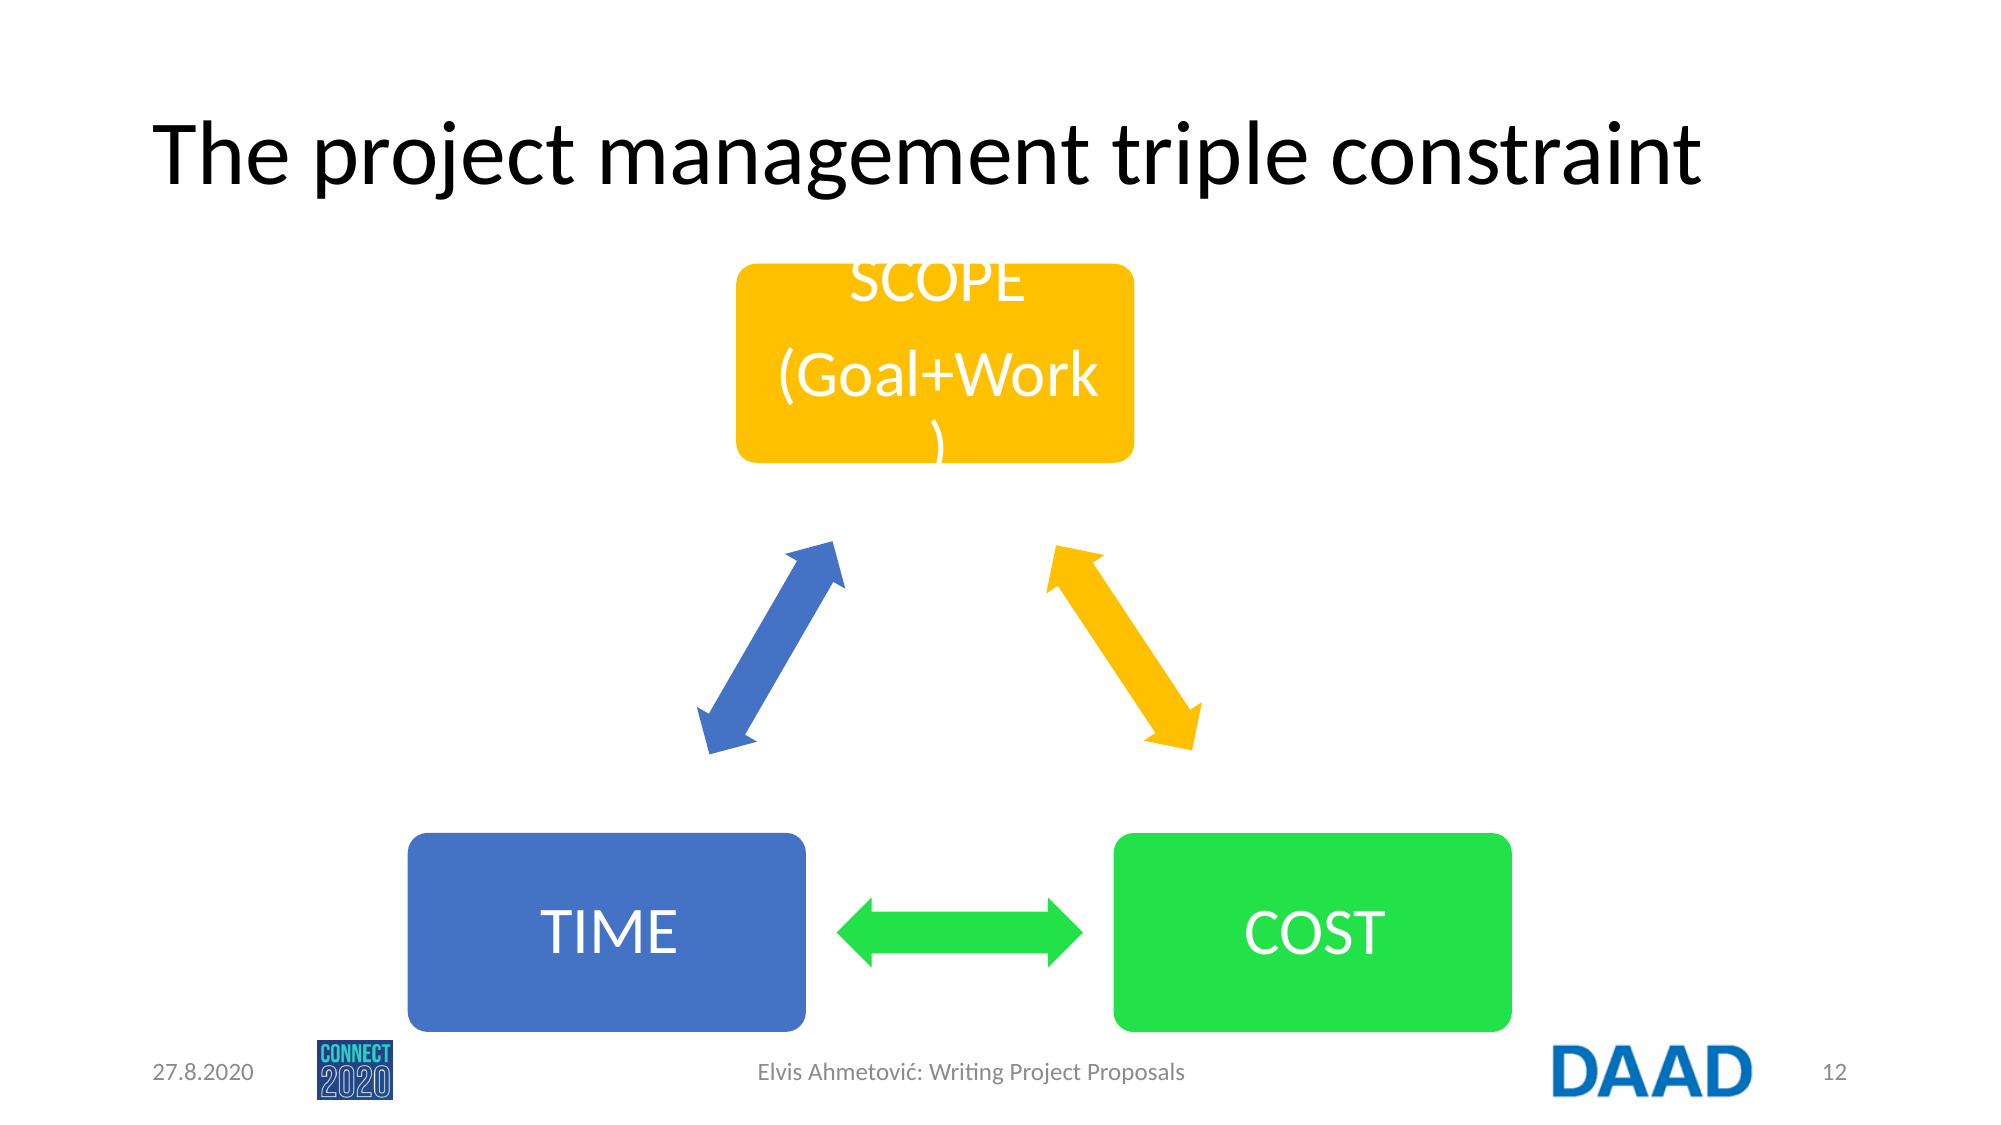

# The project management triple constraint
SCOPE
(Goal+Work)

COST

TIME